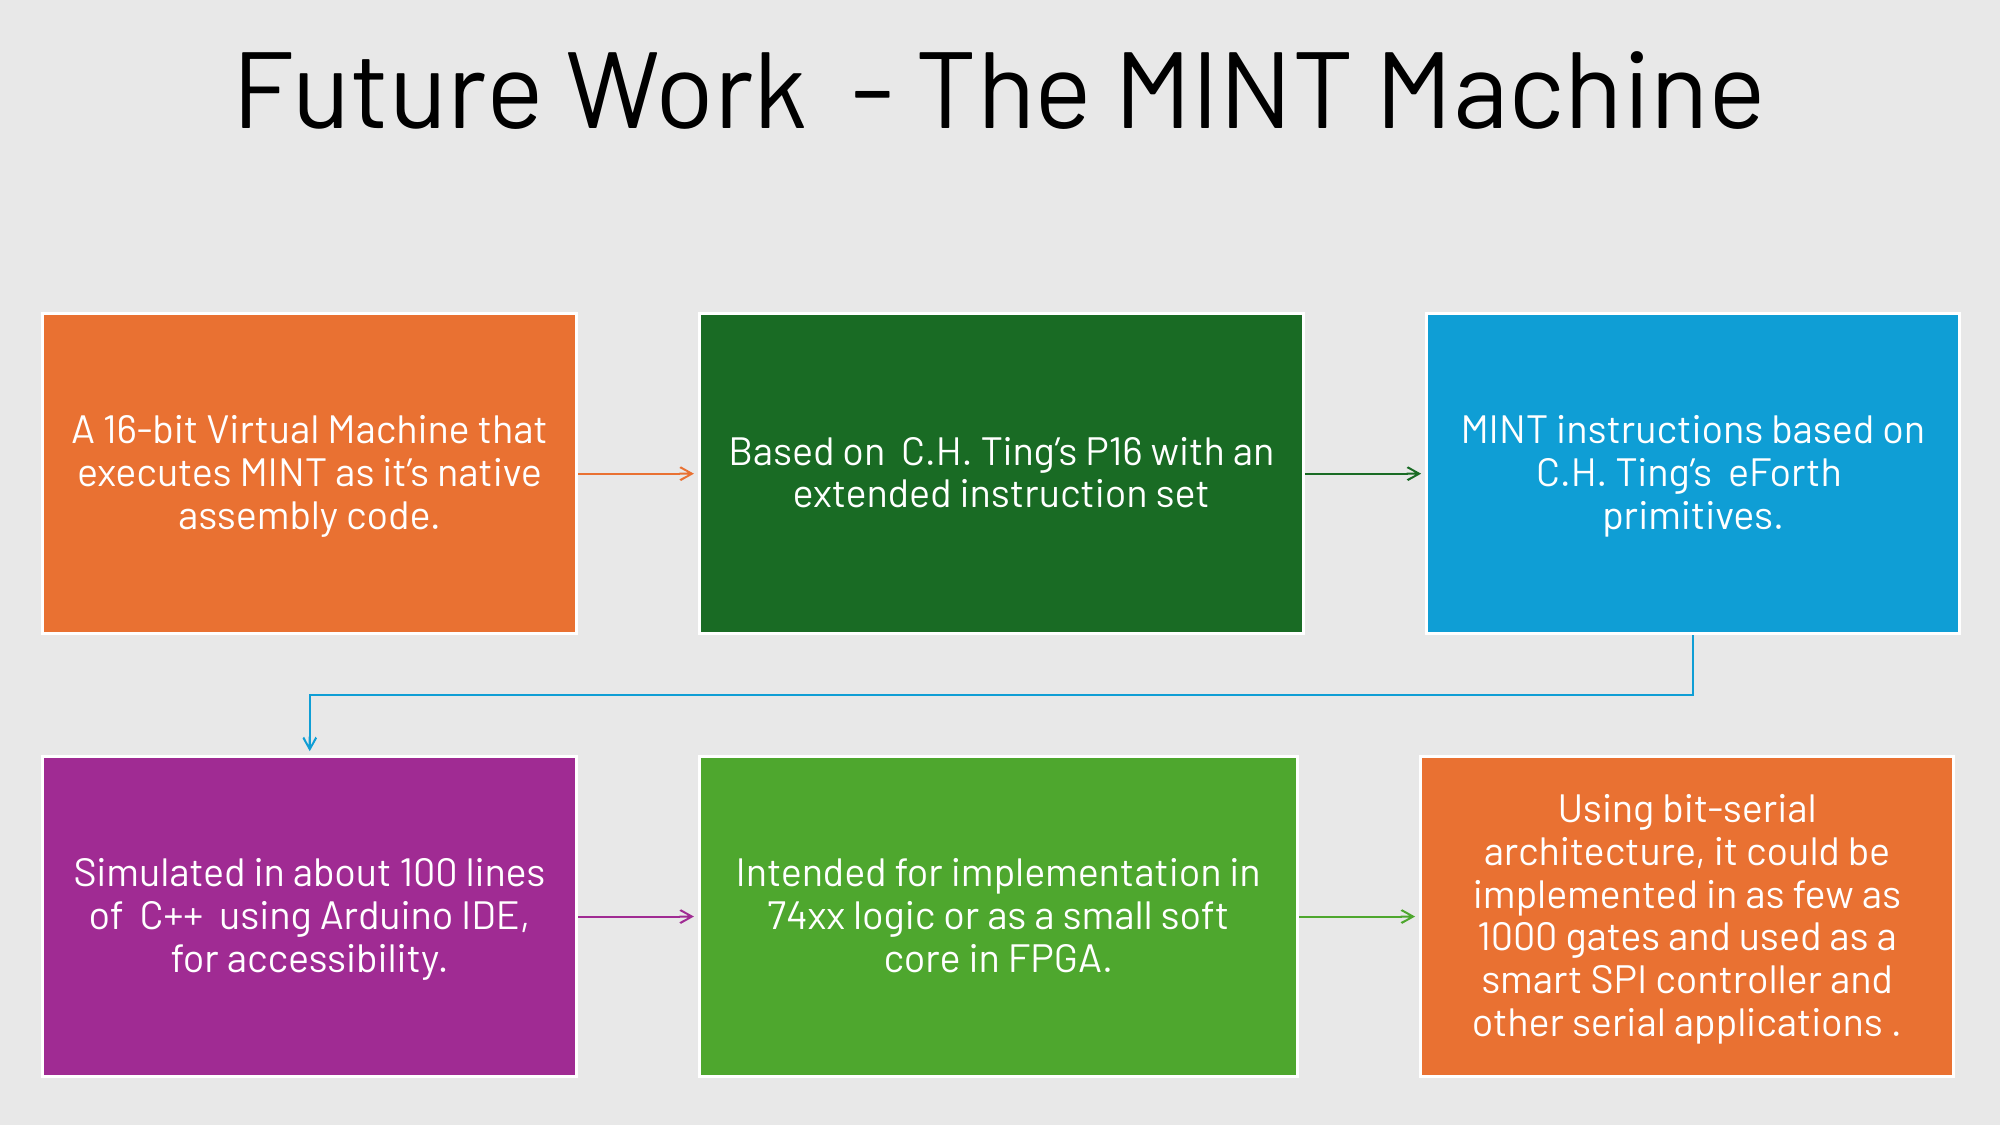

# Future Work  - The MINT Machine

A 16-bit Virtual Machine that executes MINT as it’s native assembly code.

Based on  C.H. Ting’s P16 with an extended instruction set

MINT instructions based on C.H. Ting’s  eForth  primitives.

Simulated in about 100 lines of  C++  using Arduino IDE, for accessibility.

Intended for implementation in 74xx logic or as a small soft core in FPGA.
Using bit-serial architecture, it could be implemented in as few as 1000 gates and used as a smart SPI controller and other serial applications .